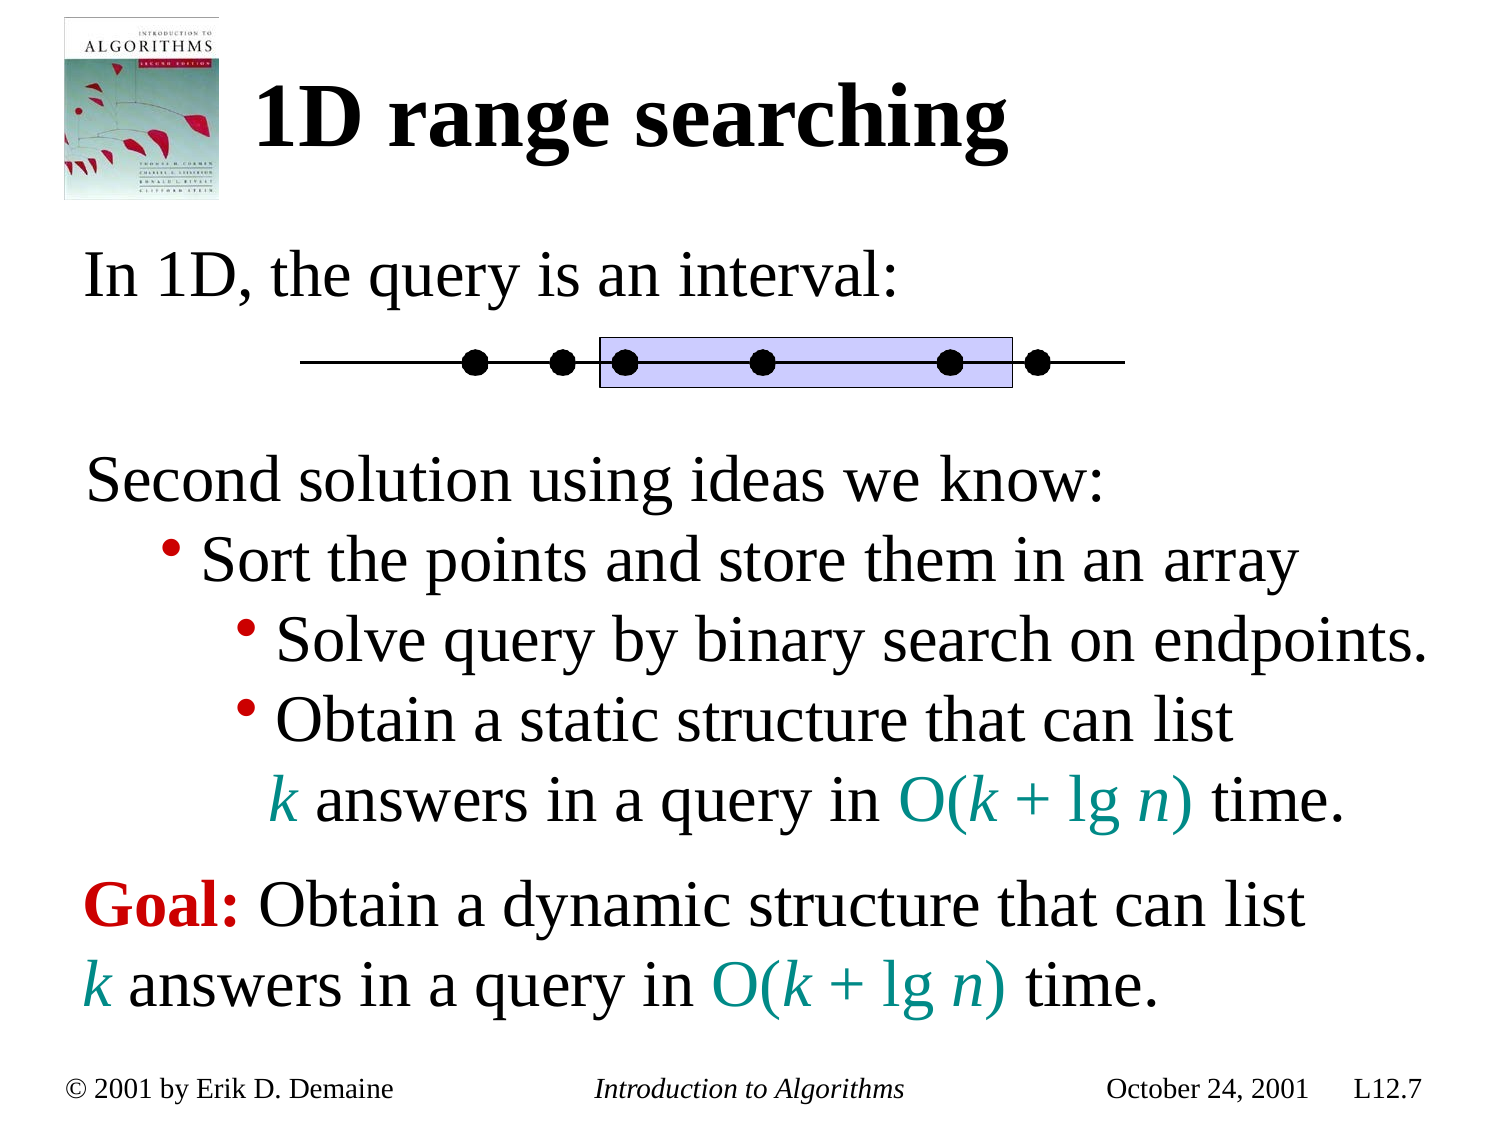

# 1D range searching
In 1D, the query is an interval:

Second solution using ideas we know:
Sort the points and store them in an array
Solve query by binary search on endpoints.
Obtain a static structure that can list
k answers in a query in O(k + lg n) time.
Goal: Obtain a dynamic structure that can list
k answers in a query in O(k + lg n) time.

© 2001 by Erik D. Demaine
Introduction to Algorithms
October 24, 2001
L12.7